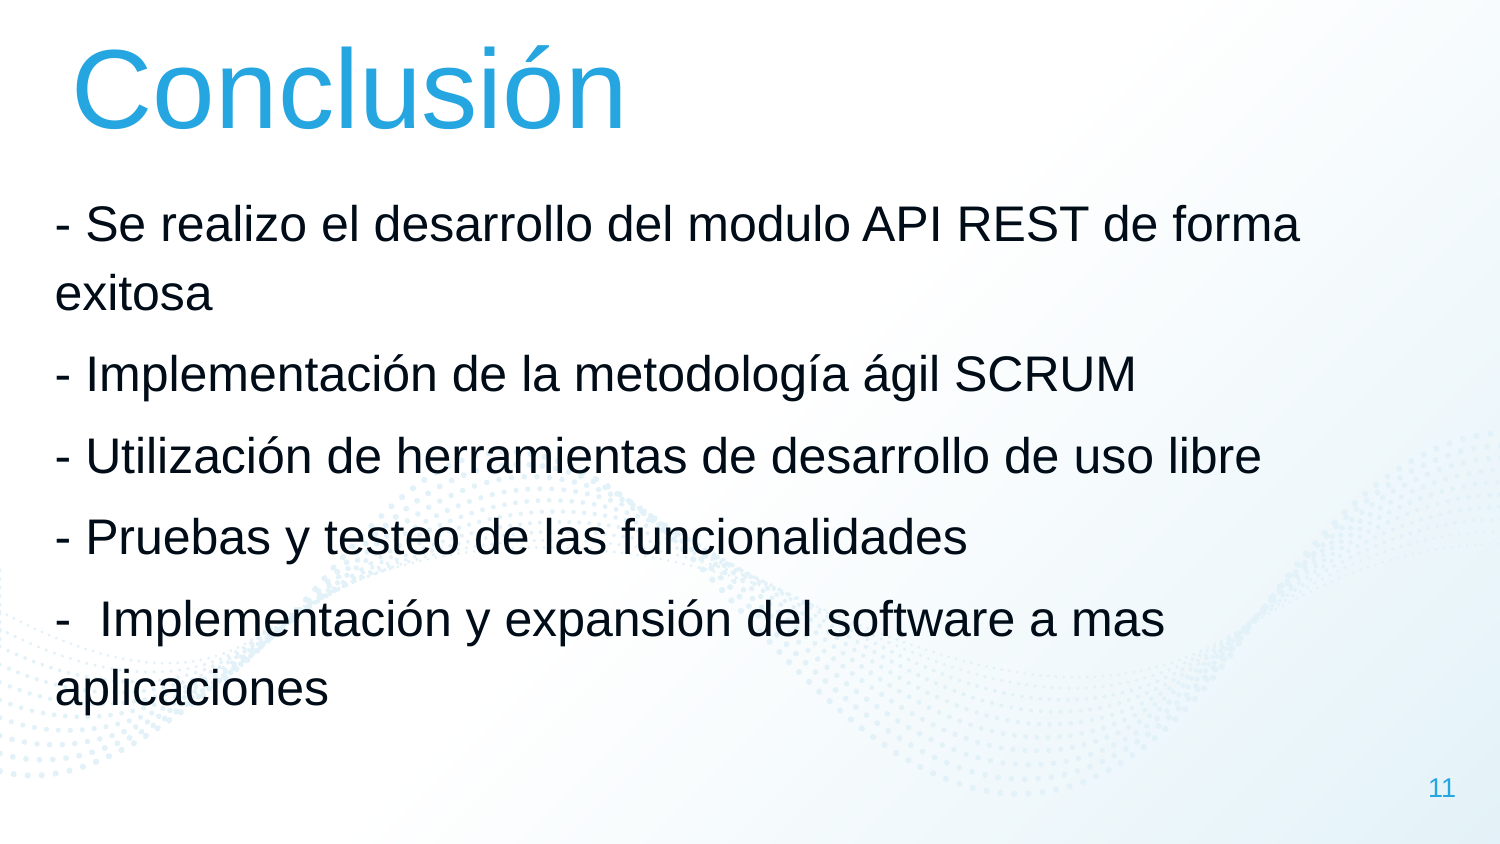

# Conclusión
- Se realizo el desarrollo del modulo API REST de forma exitosa
- Implementación de la metodología ágil SCRUM
- Utilización de herramientas de desarrollo de uso libre
- Pruebas y testeo de las funcionalidades
-  Implementación y expansión del software a mas aplicaciones
11